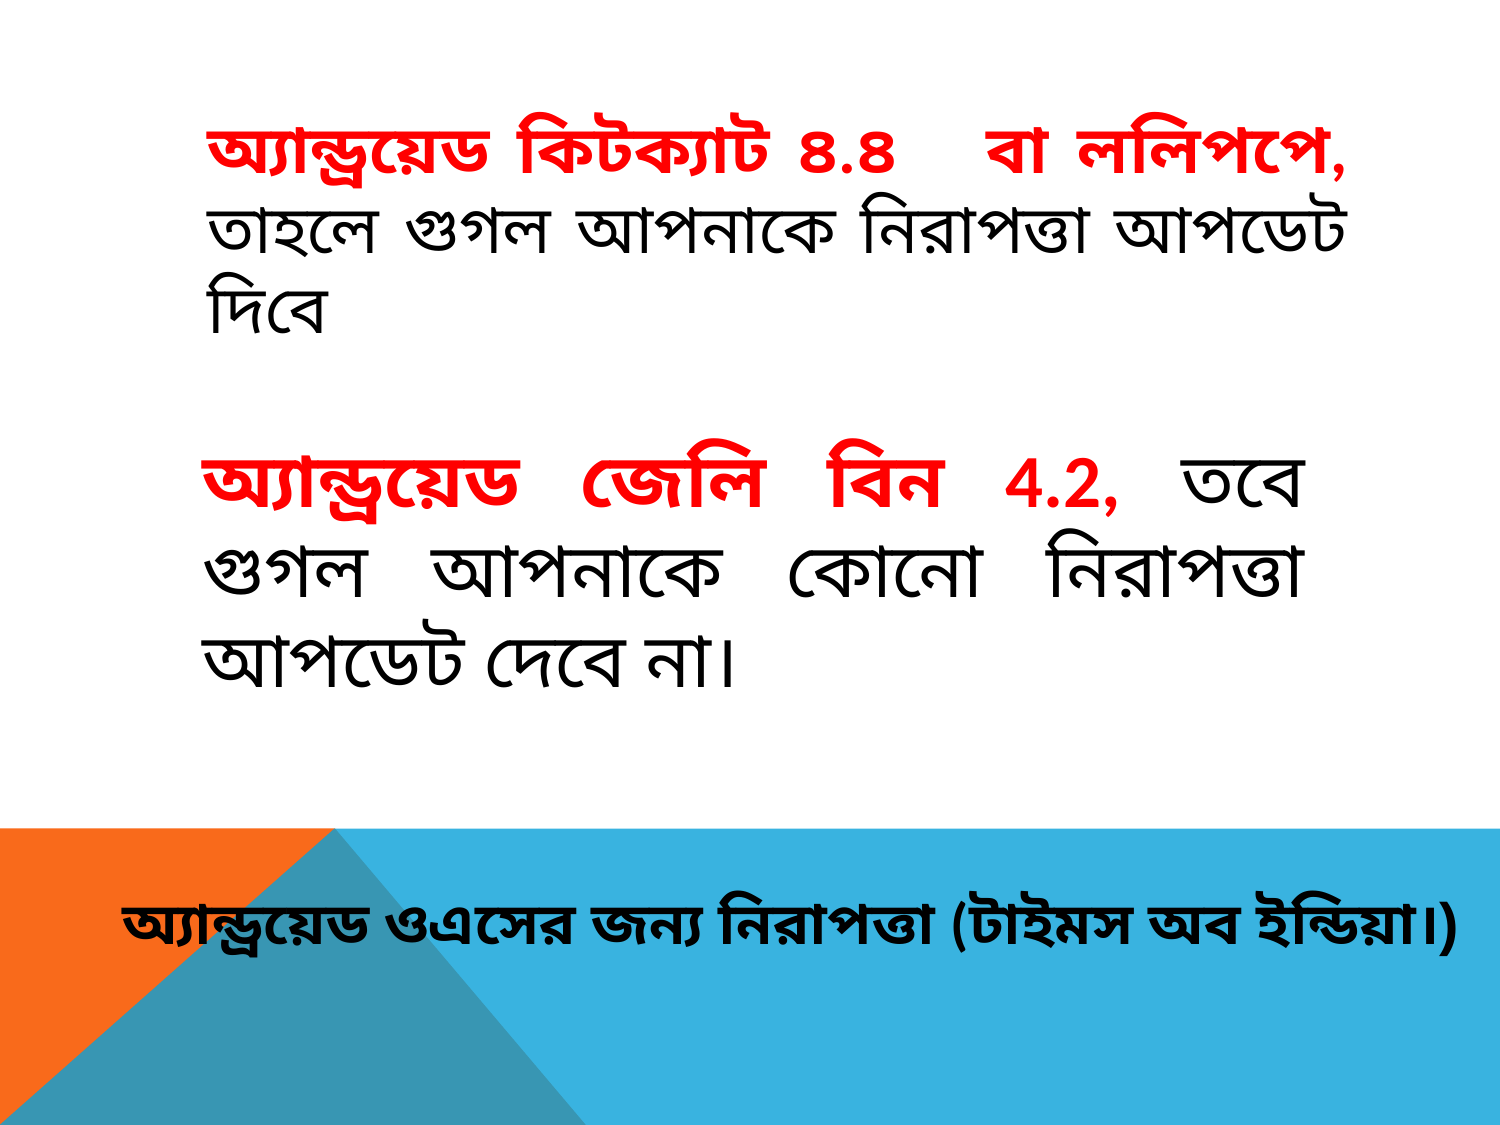

অ্যান্ড্রয়েড কিটক্যাট ৪.৪   বা ললিপপে, তাহলে গুগল আপনাকে নিরাপত্তা আপডেট দিবে
অ্যান্ড্রয়েড জেলি বিন 4.2, তবে গুগল আপনাকে কোনো নিরাপত্তা আপডেট দেবে না।

অ্যান্ড্রয়েড ওএসের জন্য নিরাপত্তা (টাইমস অব ইন্ডিয়া।)